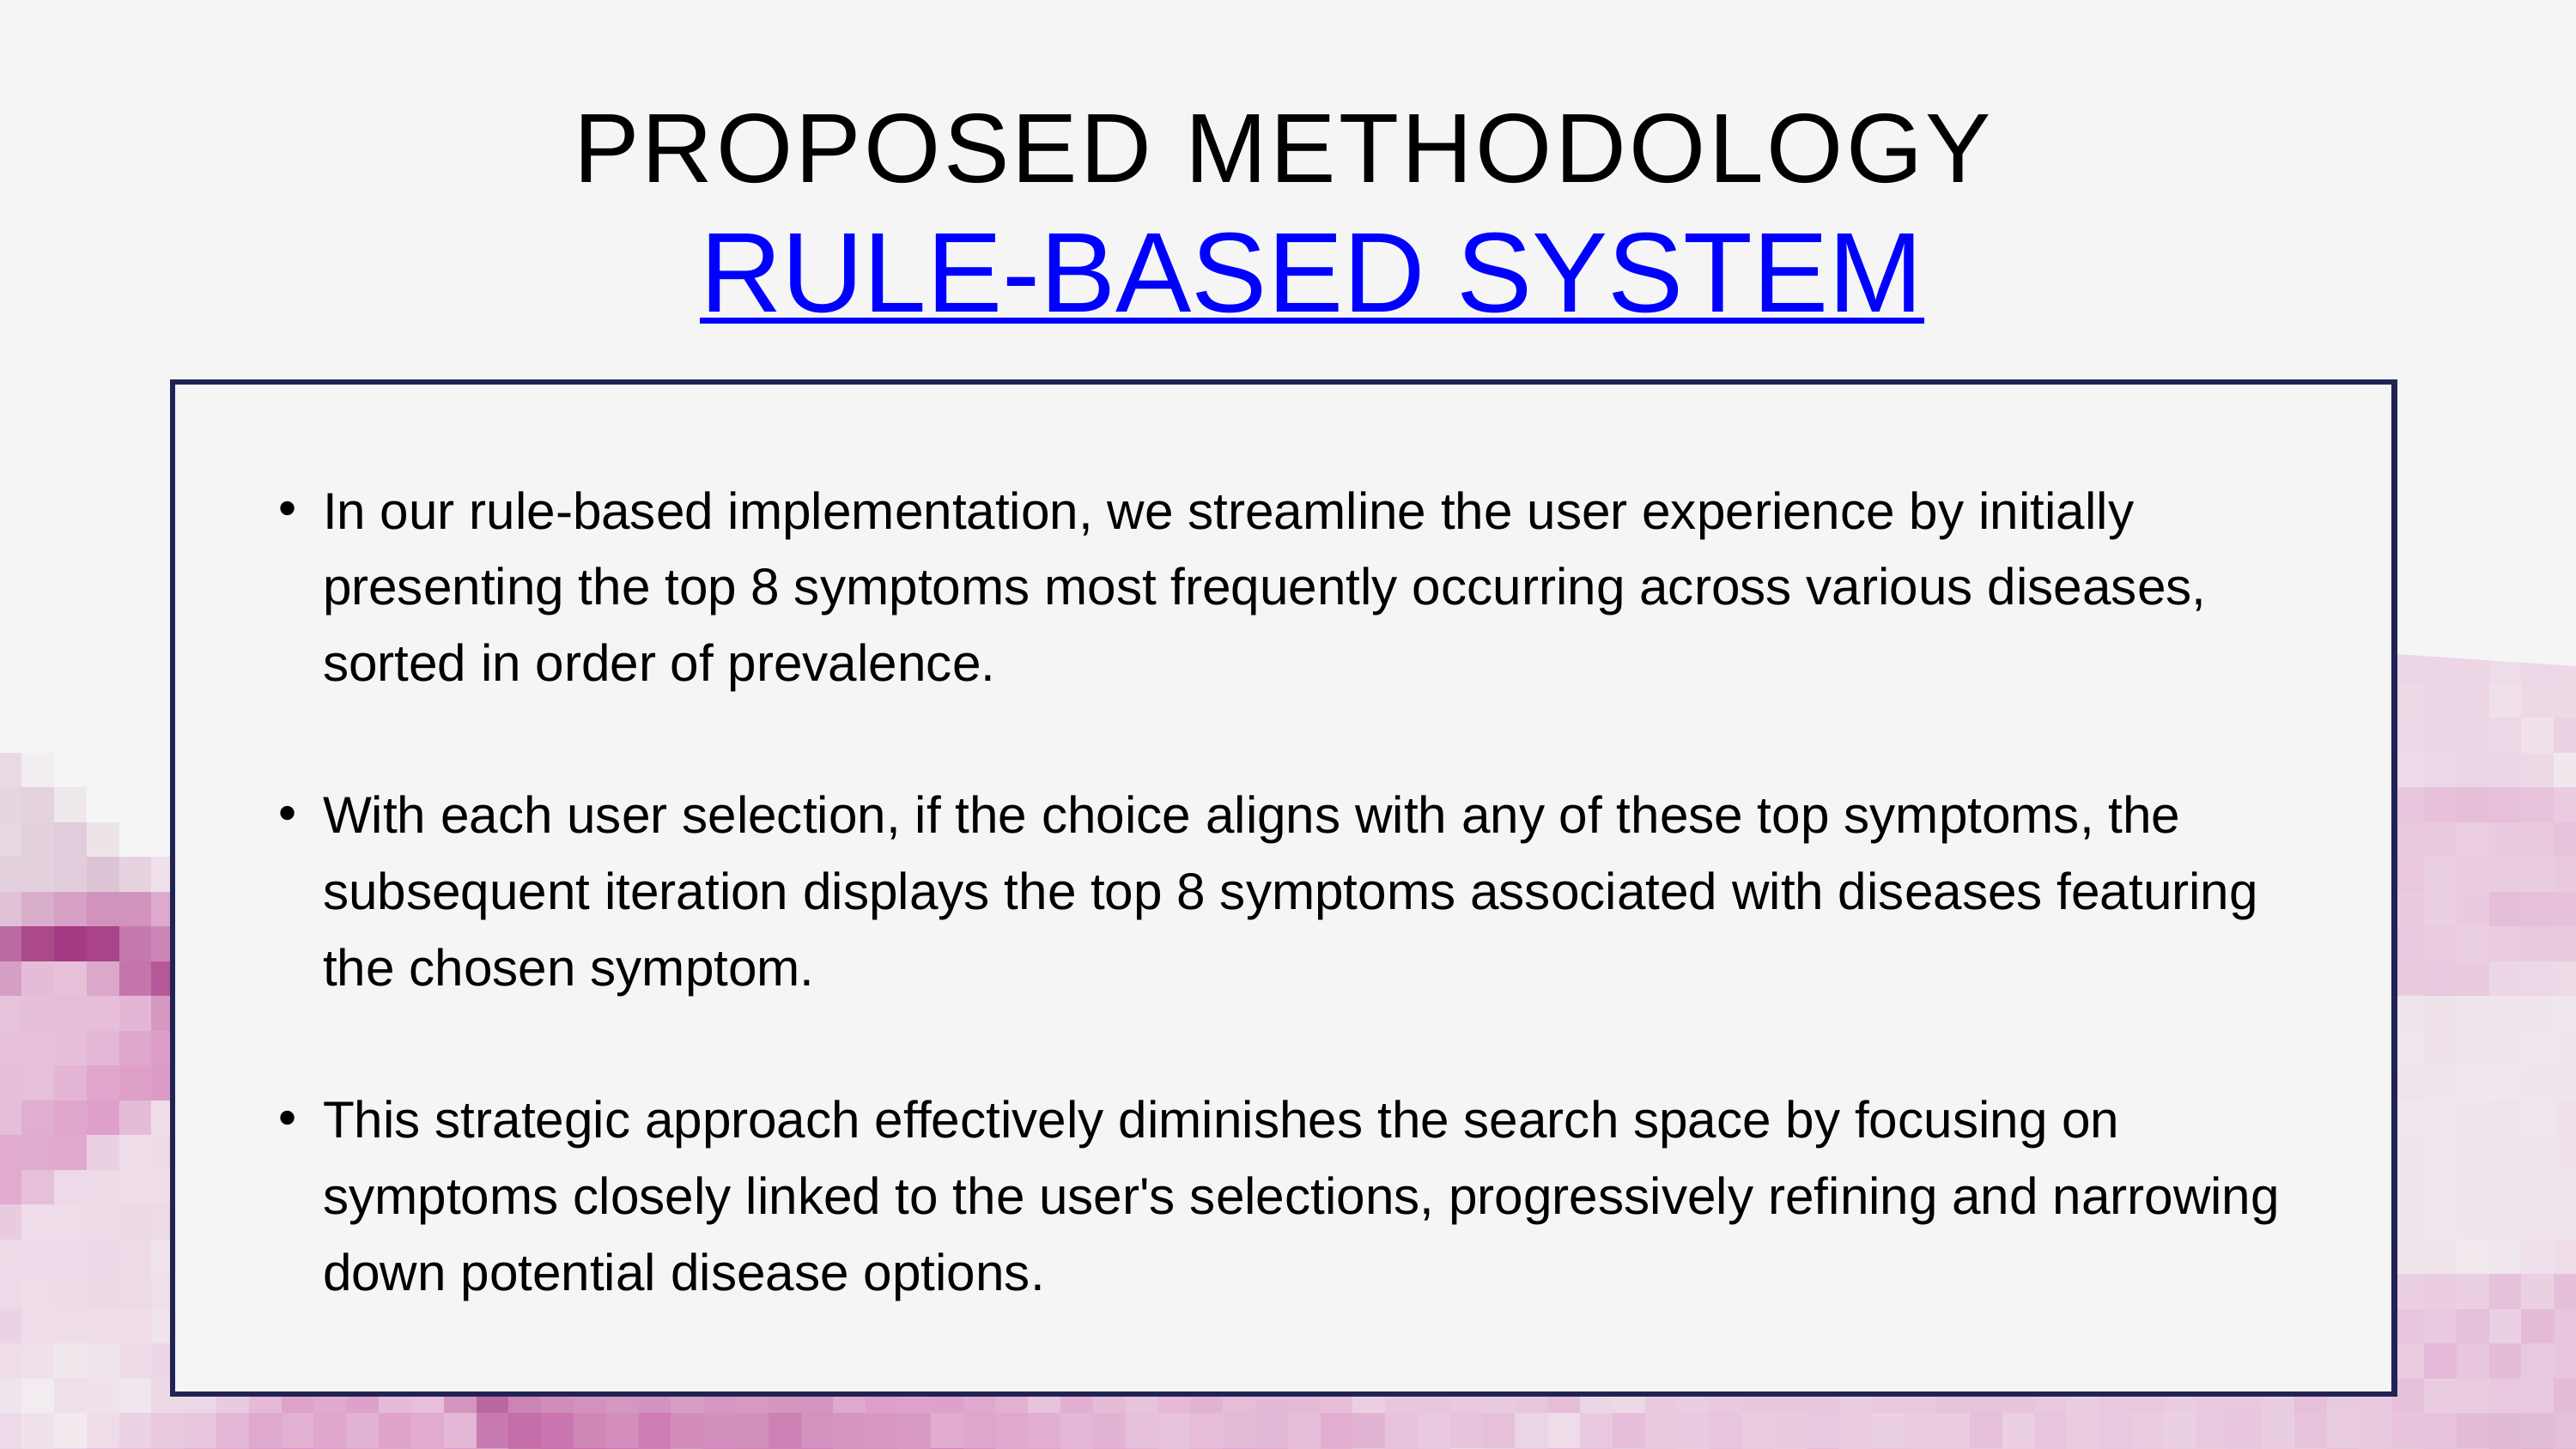

PROPOSED METHODOLOGY
RULE-BASED SYSTEM

In our rule-based implementation, we streamline the user experience by initially presenting the top 8 symptoms most frequently occurring across various diseases, sorted in order of prevalence.

With each user selection, if the choice aligns with any of these top symptoms, the subsequent iteration displays the top 8 symptoms associated with diseases featuring the chosen symptom.

This strategic approach effectively diminishes the search space by focusing on symptoms closely linked to the user's selections, progressively refining and narrowing down potential disease options.